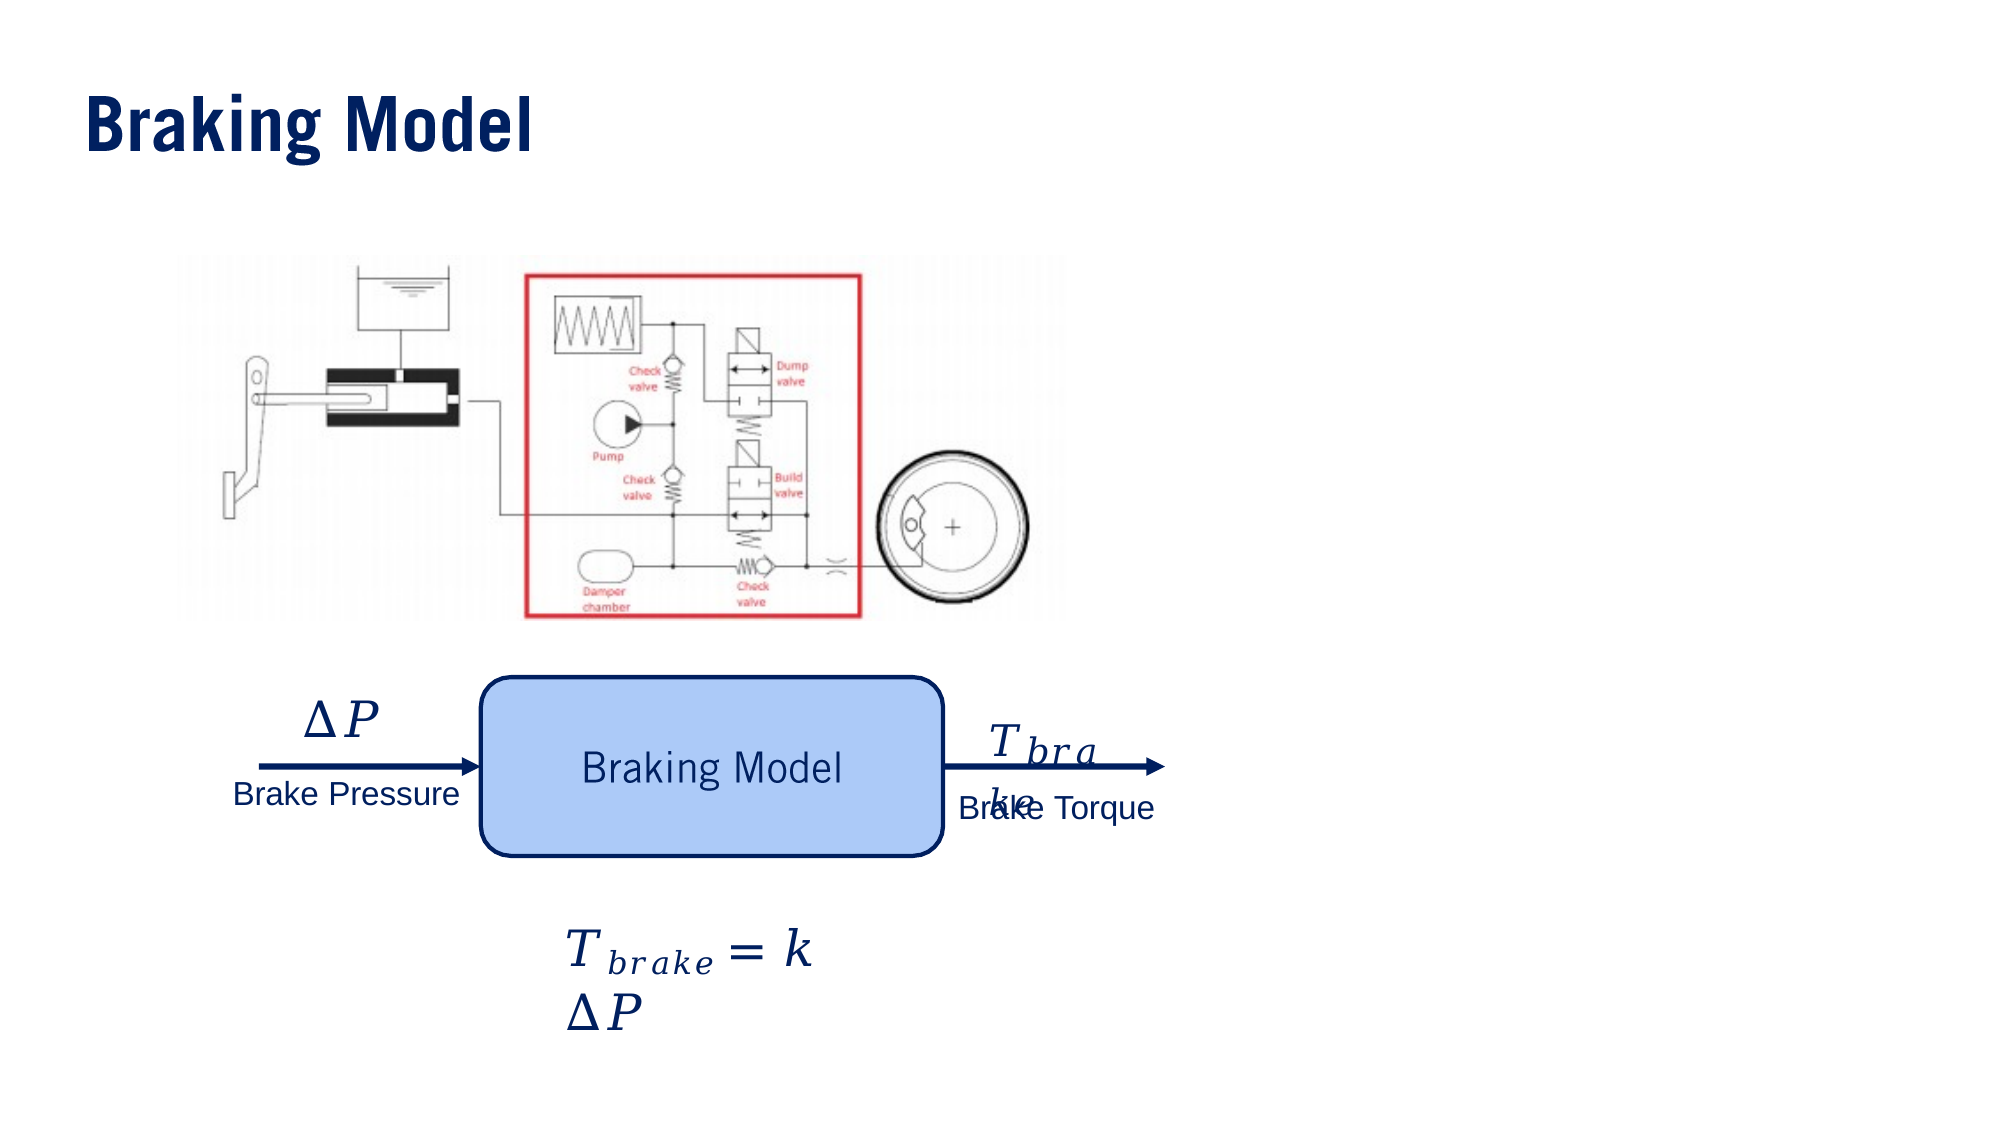

∆𝑃
Brake Pressure
𝑇𝑏𝑟𝑎𝑘𝑒
Brake Torque
𝑇𝑏𝑟𝑎𝑘𝑒 = 𝑘 ∆𝑃